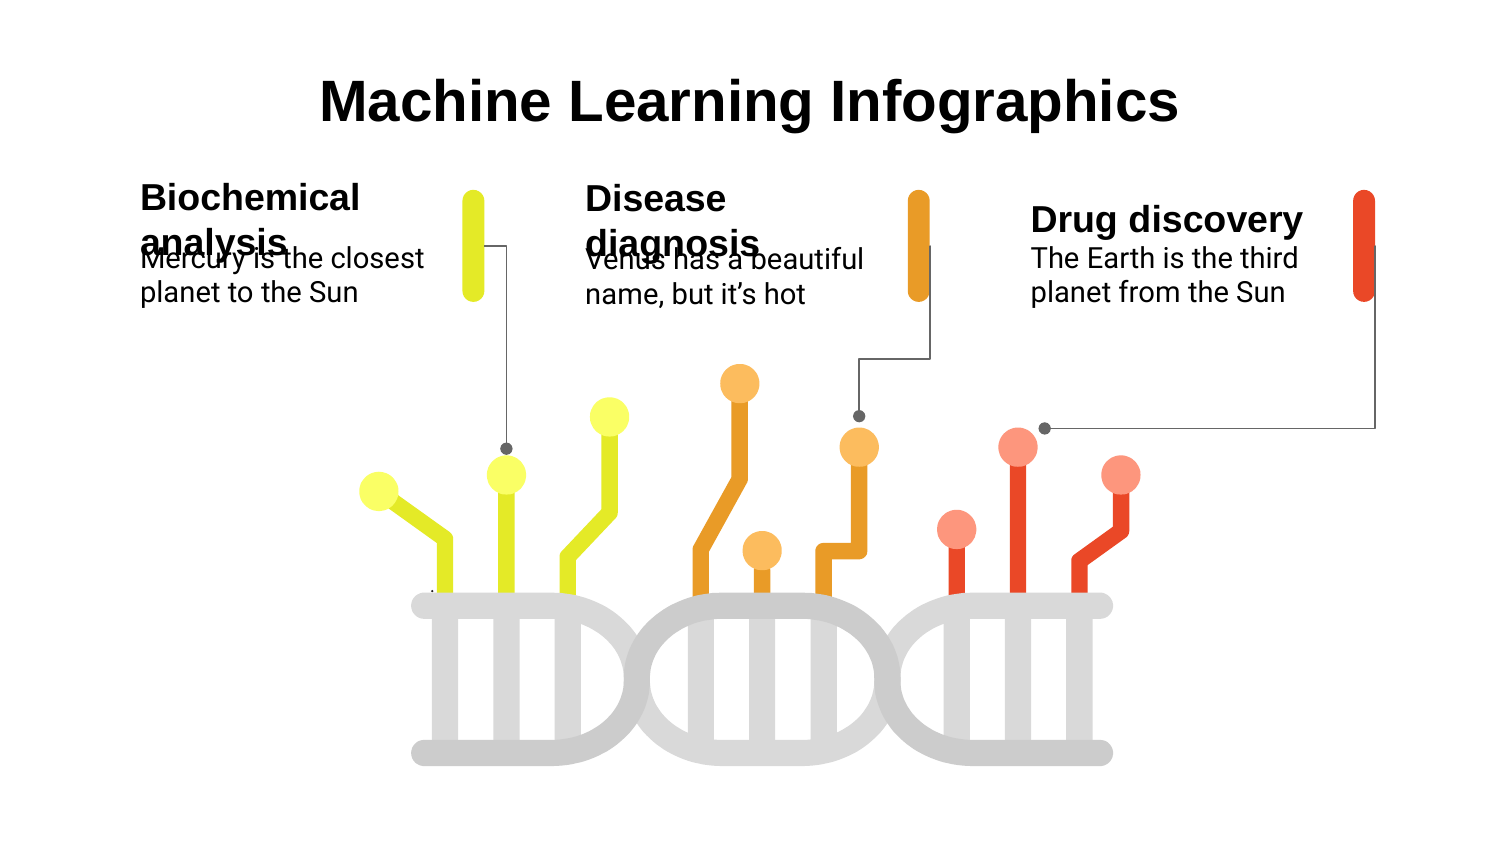

# Machine Learning Infographics

Biochemical analysis
Mercury is the closest planet to the Sun

Disease diagnosis
Venus has a beautiful name, but it’s hot

Drug discovery
The Earth is the third planet from the Sun